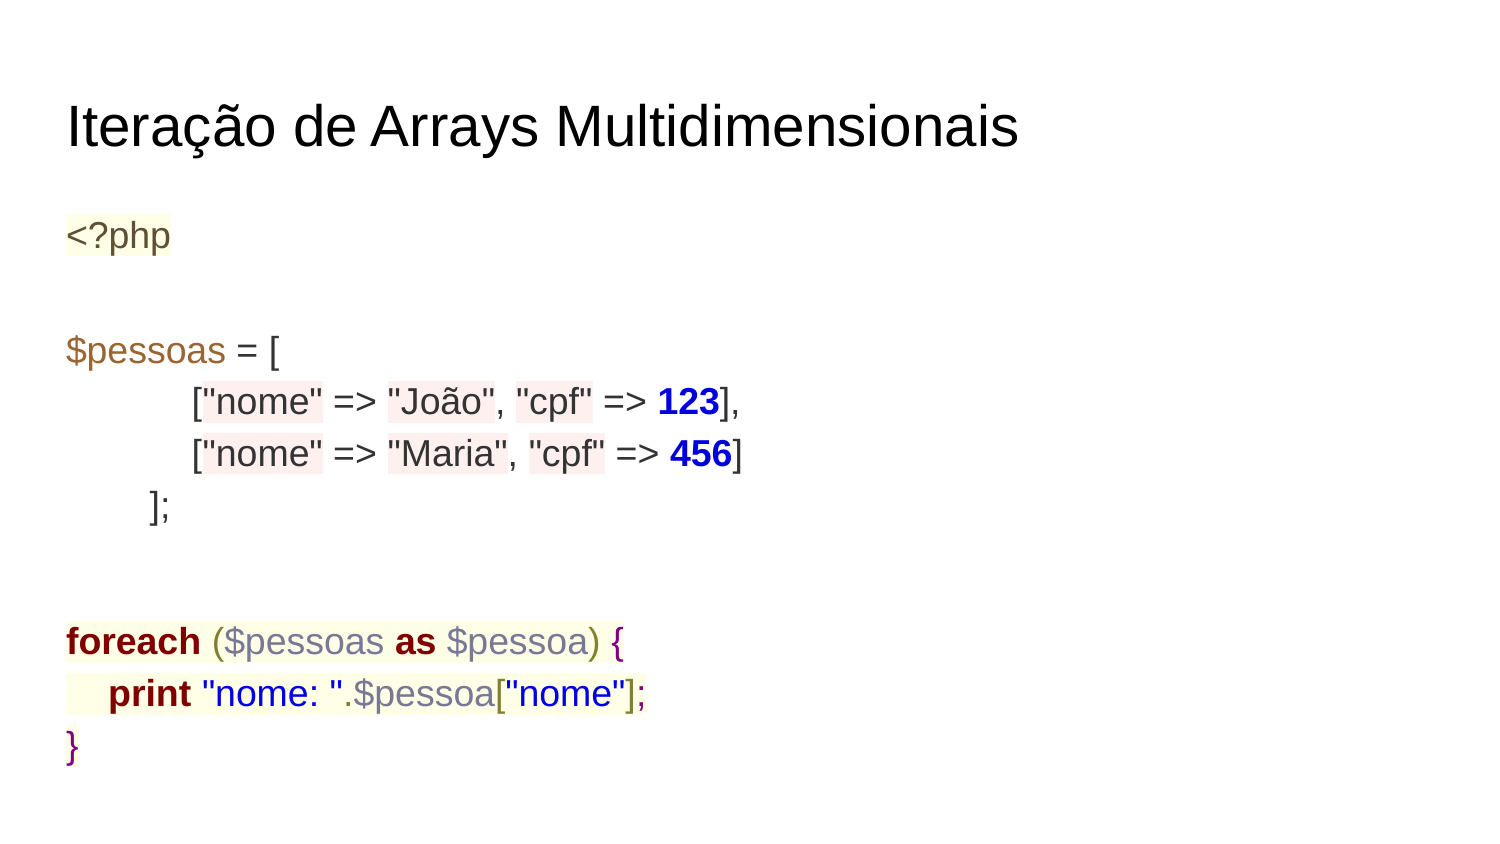

# Iteração de Arrays Multidimensionais
<?php
$pessoas = [
            ["nome" => "João", "cpf" => 123],
            ["nome" => "Maria", "cpf" => 456]
        ];
foreach ($pessoas as $pessoa) {
    print "nome: ".$pessoa["nome"];
}